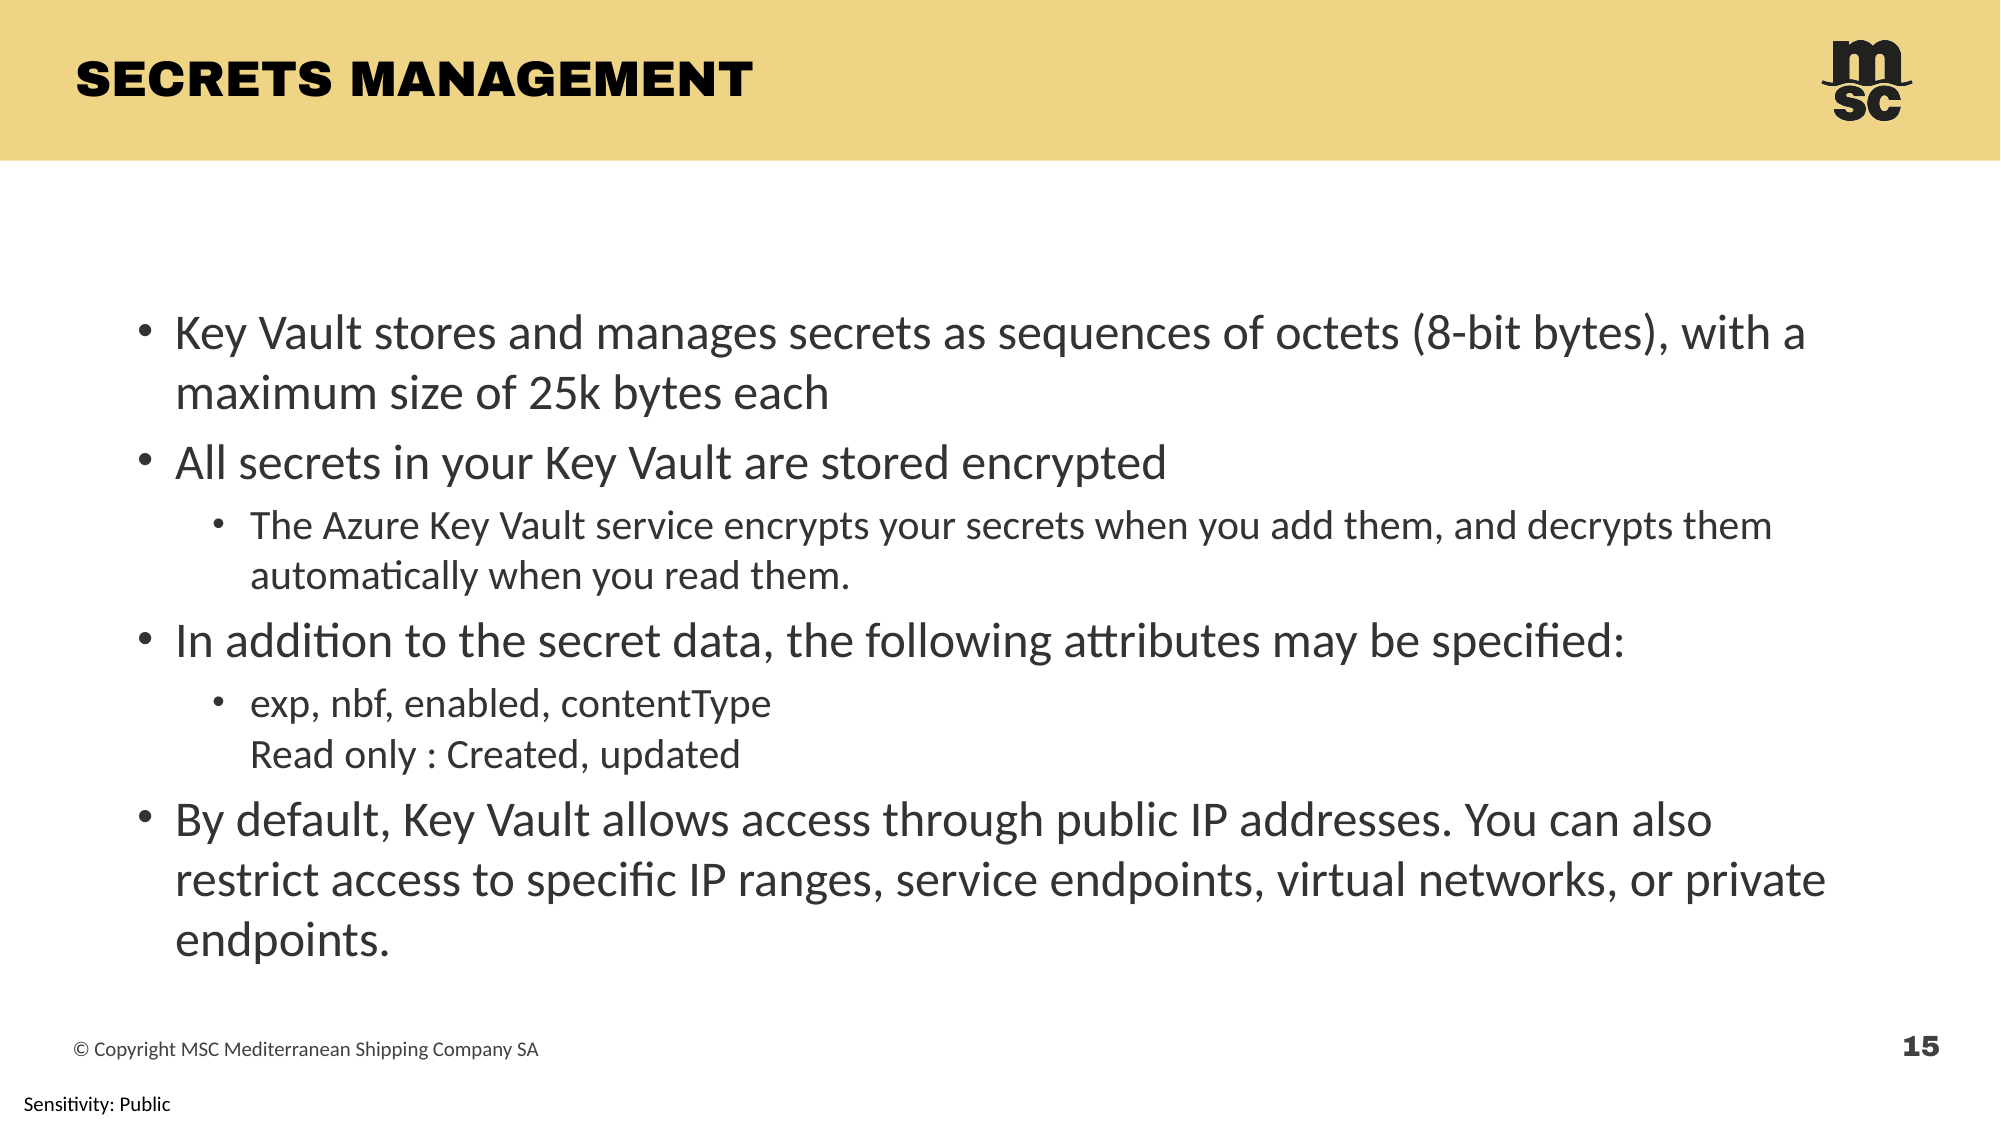

# Secrets Management
Key Vault stores and manages secrets as sequences of octets (8-bit bytes), with a maximum size of 25k bytes each
All secrets in your Key Vault are stored encrypted
The Azure Key Vault service encrypts your secrets when you add them, and decrypts them automatically when you read them.
In addition to the secret data, the following attributes may be specified:
exp, nbf, enabled, contentType
Read only : Created, updated
By default, Key Vault allows access through public IP addresses. You can also restrict access to specific IP ranges, service endpoints, virtual networks, or private endpoints.
15
© Copyright MSC Mediterranean Shipping Company SA